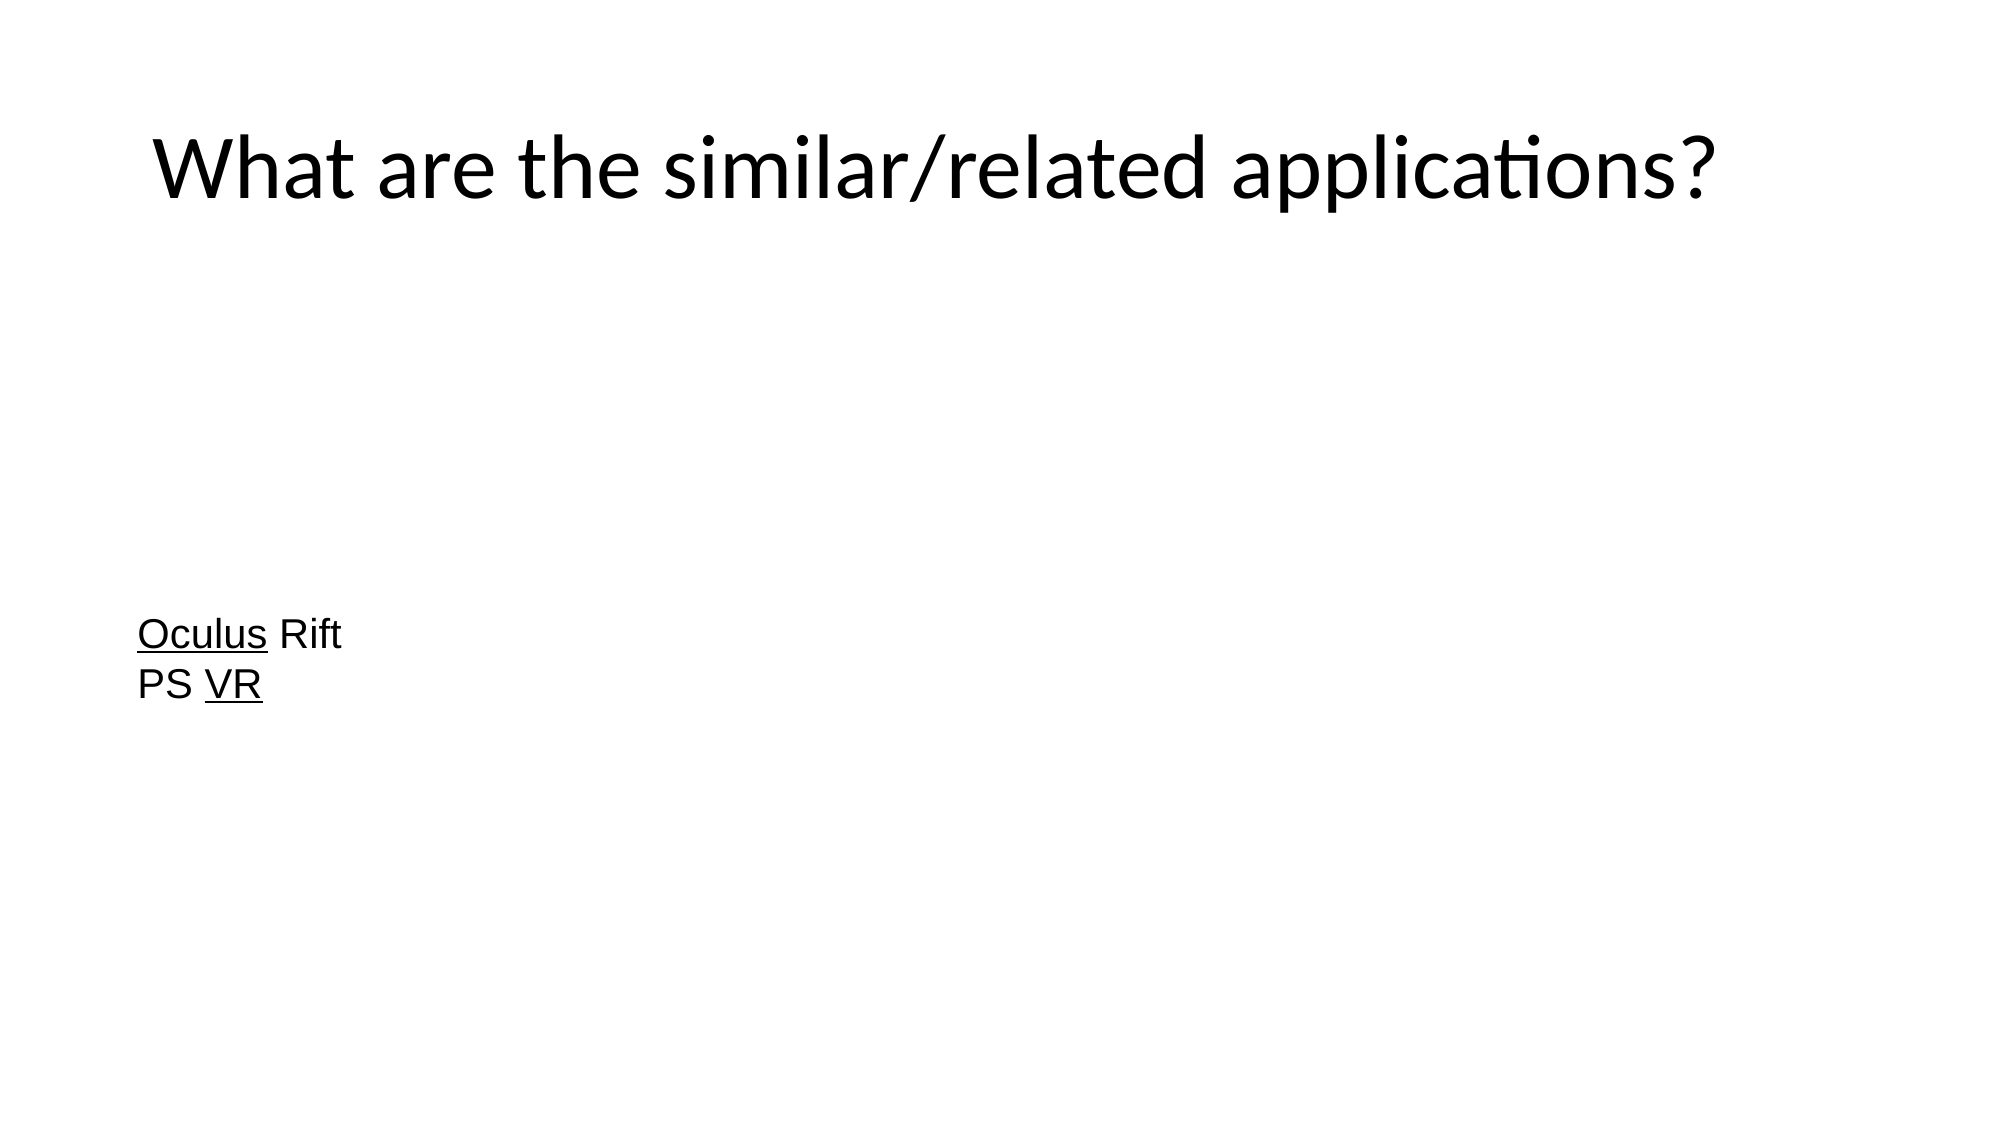

# What are the similar/related applications?
Oculus Rift
PS VR